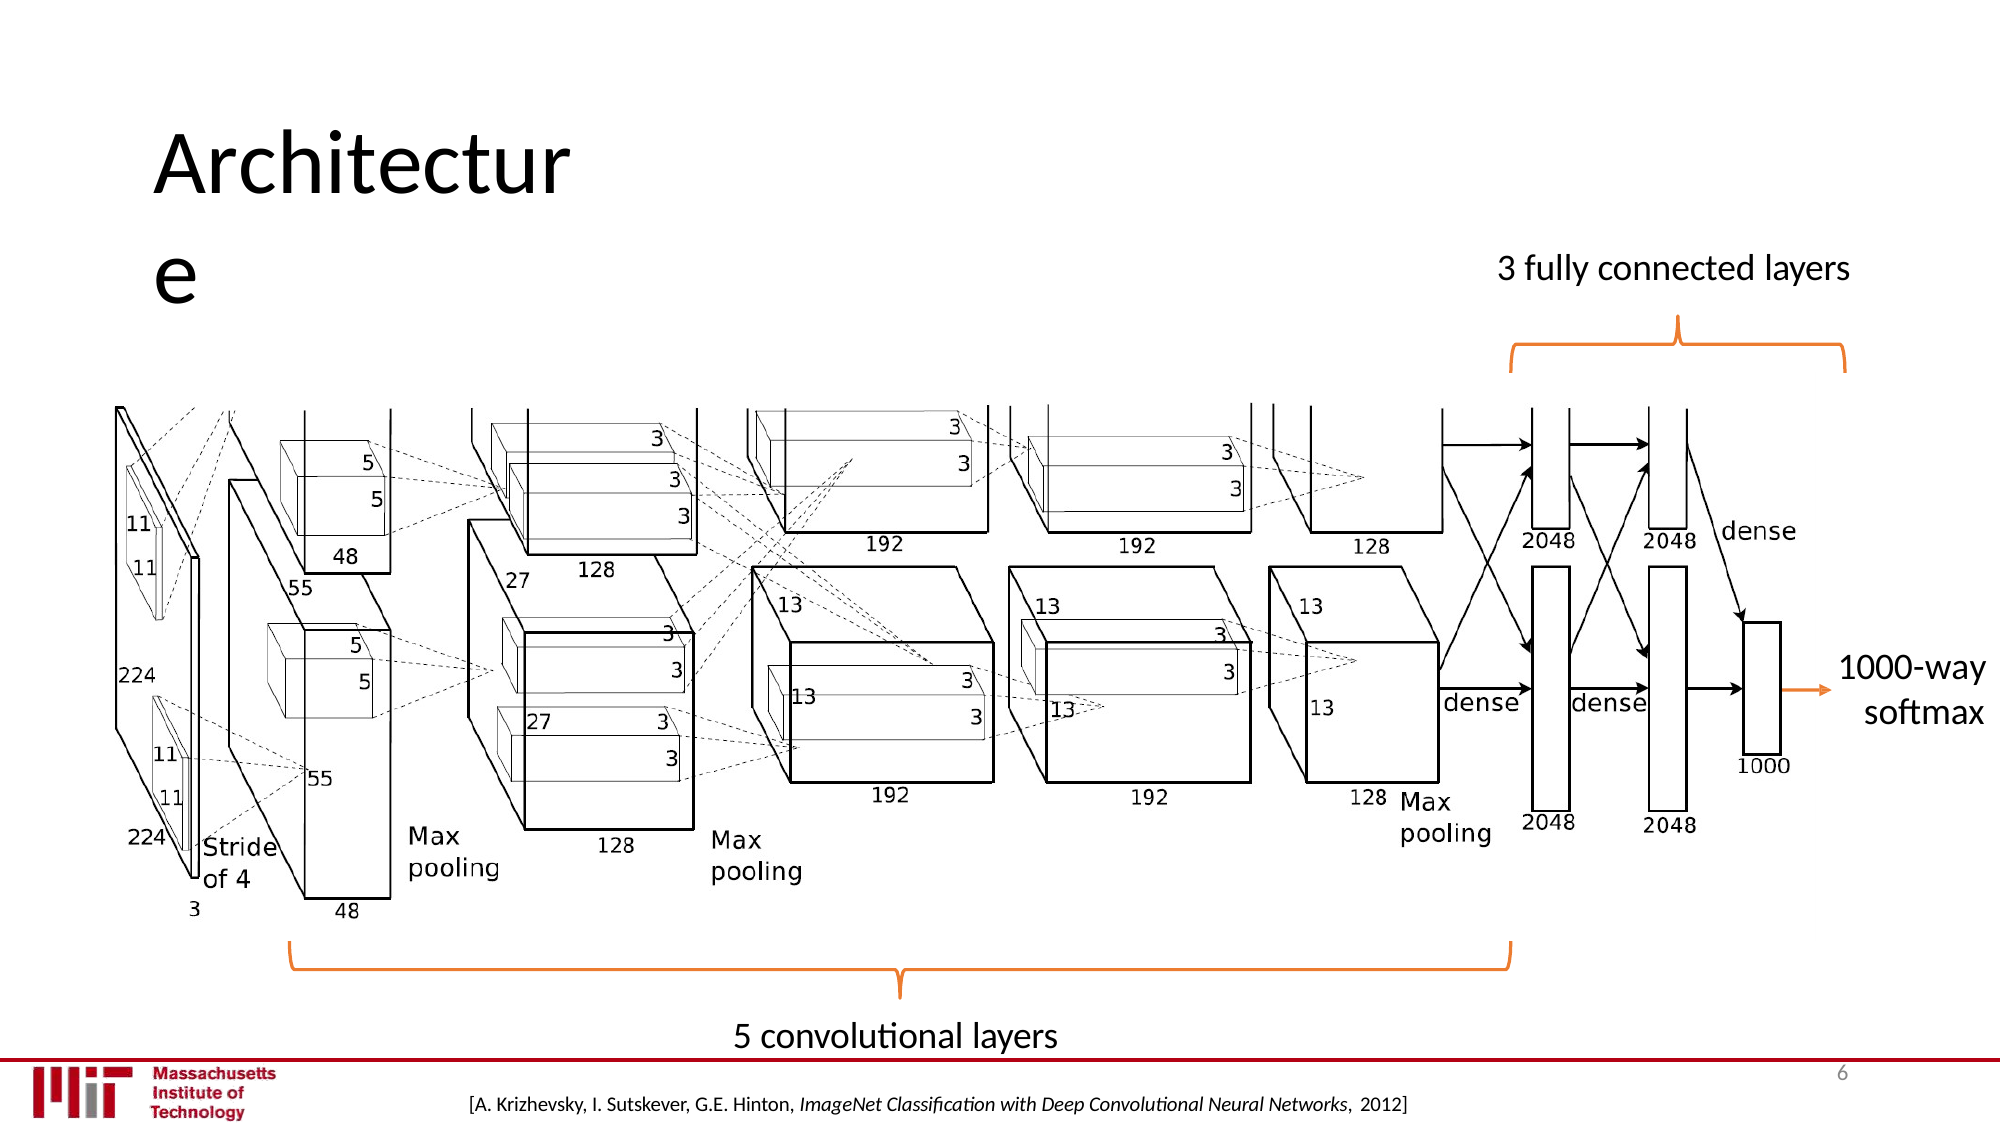

# Architecture
3 fully connected layers

1000-way  softmax

5 convolutional layers
6
[A. Krizhevsky, I. Sutskever, G.E. Hinton, ImageNet Classification with Deep Convolutional Neural Networks, 2012]